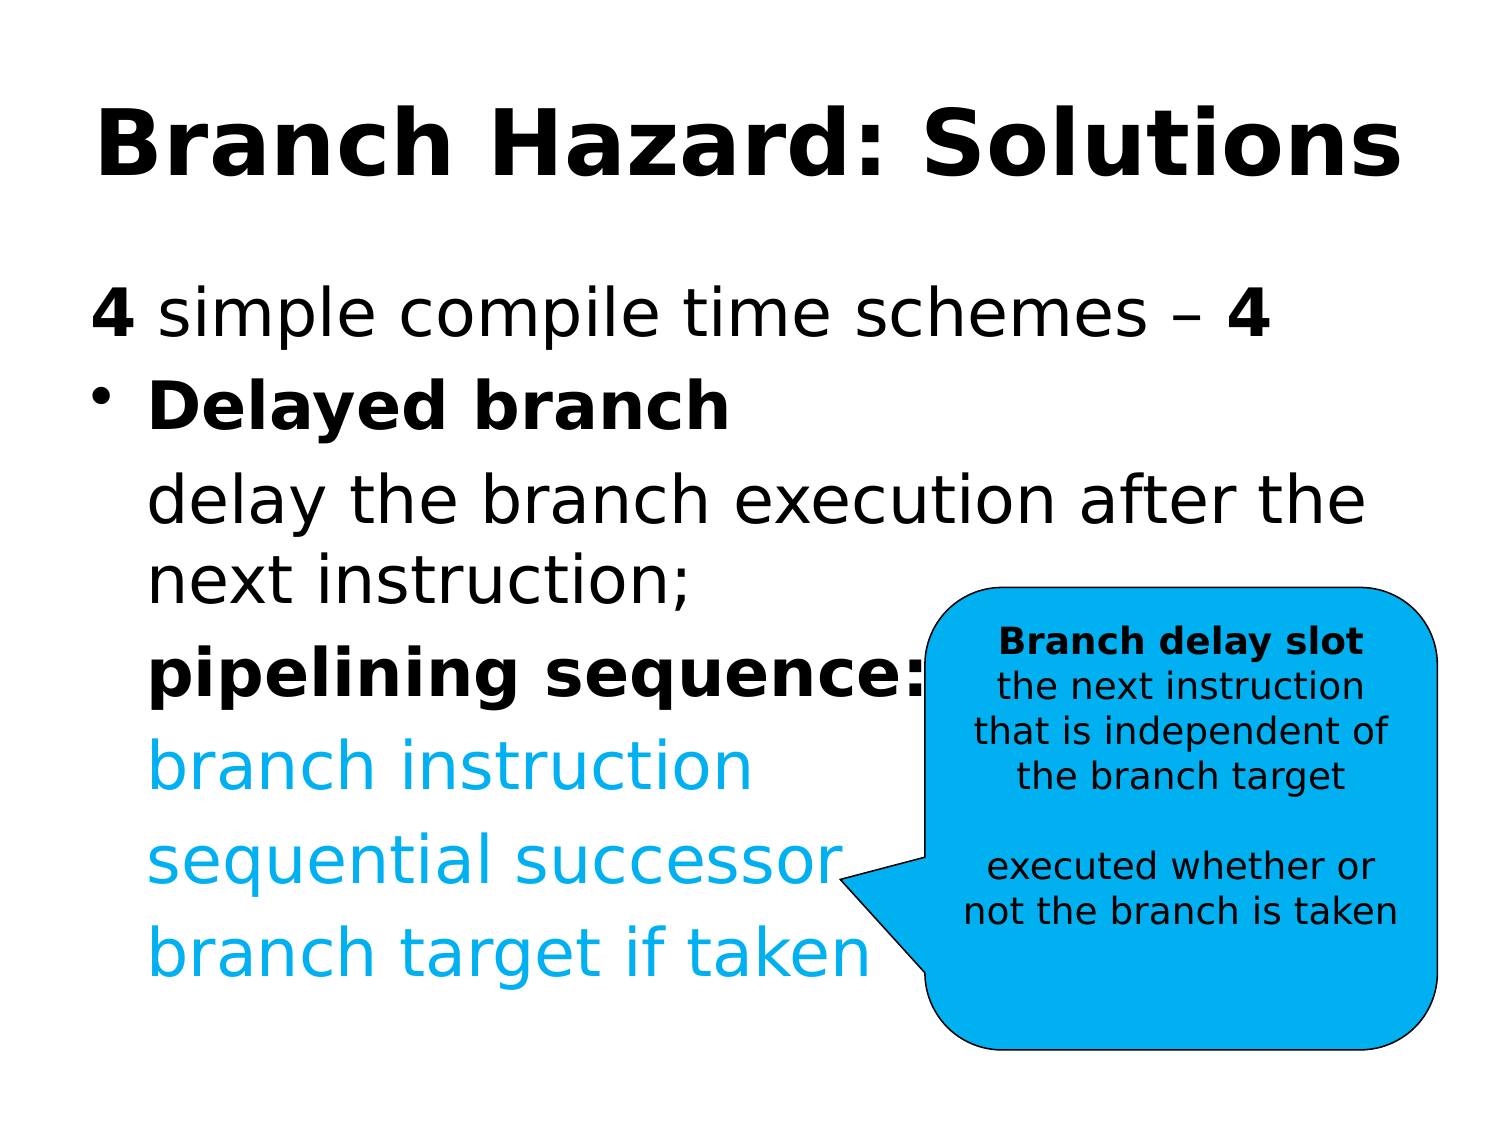

# Branch Hazard: Solutions
4 simple compile time schemes – 4
Delayed branch
	delay the branch execution after the next instruction;
	pipelining sequence:
	branch instruction
	sequential successor
	branch target if taken
Branch delay slot
the next instruction
that is independent of
the branch target

executed whether or not the branch is taken